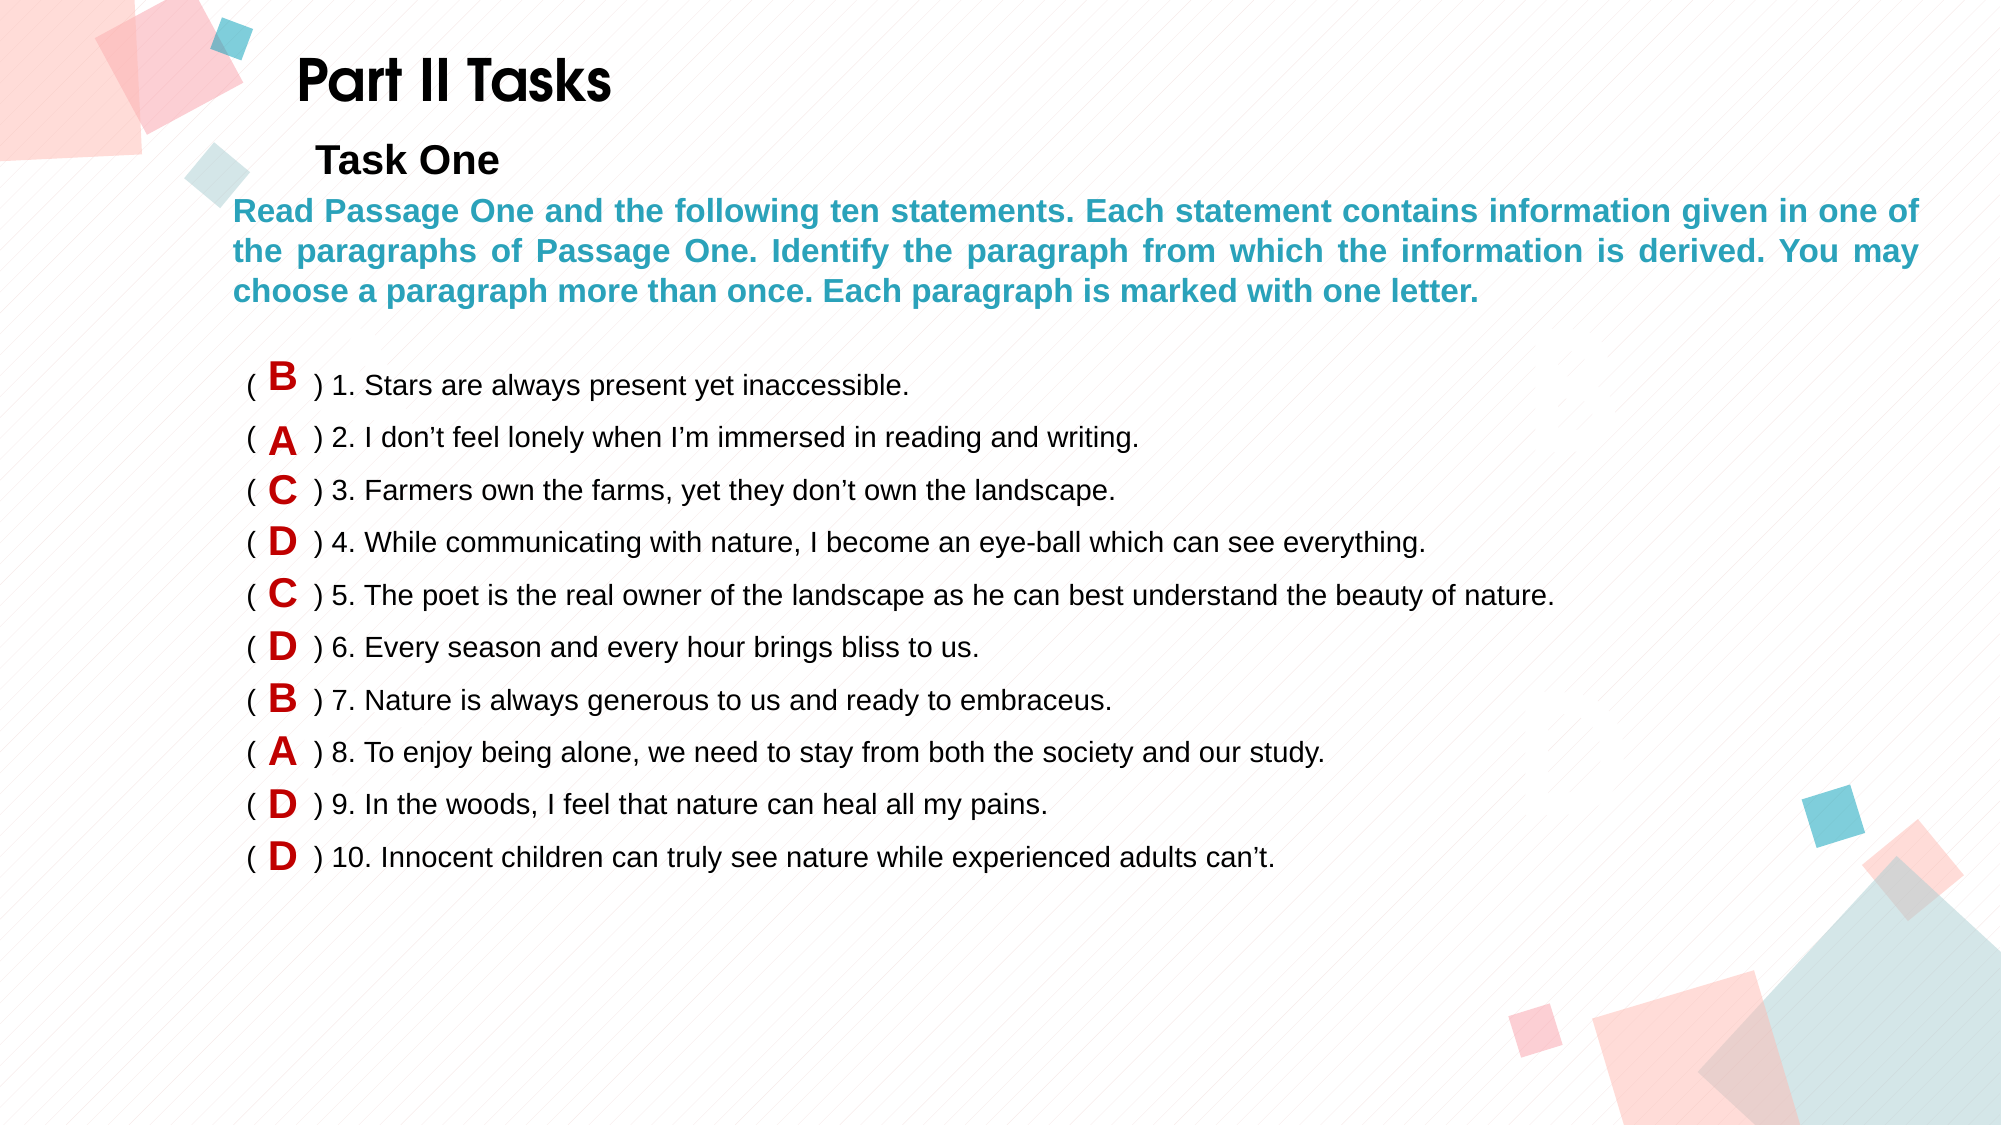

Part II Tasks
Task One

Read Passage One and the following ten statements. Each statement contains information given in one of the paragraphs of Passage One. Identify the paragraph from which the information is derived. You may choose a paragraph more than once. Each paragraph is marked with one letter.
A
B
(       ) 1. Stars are always present yet inaccessible.
(       ) 2. I don’t feel lonely when I’m immersed in reading and writing.
(       ) 3. Farmers own the farms, yet they don’t own the landscape.
(       ) 4. While communicating with nature, I become an eye-ball which can see everything.
(       ) 5. The poet is the real owner of the landscape as he can best understand the beauty of nature.
(       ) 6. Every season and every hour brings bliss to us.
(       ) 7. Nature is always generous to us and ready to embraceus.
(       ) 8. To enjoy being alone, we need to stay from both the society and our study.
(       ) 9. In the woods, I feel that nature can heal all my pains.
(       ) 10. Innocent children can truly see nature while experienced adults can’t.
B
A
C
D
C
D
C
D
B
A
D
D